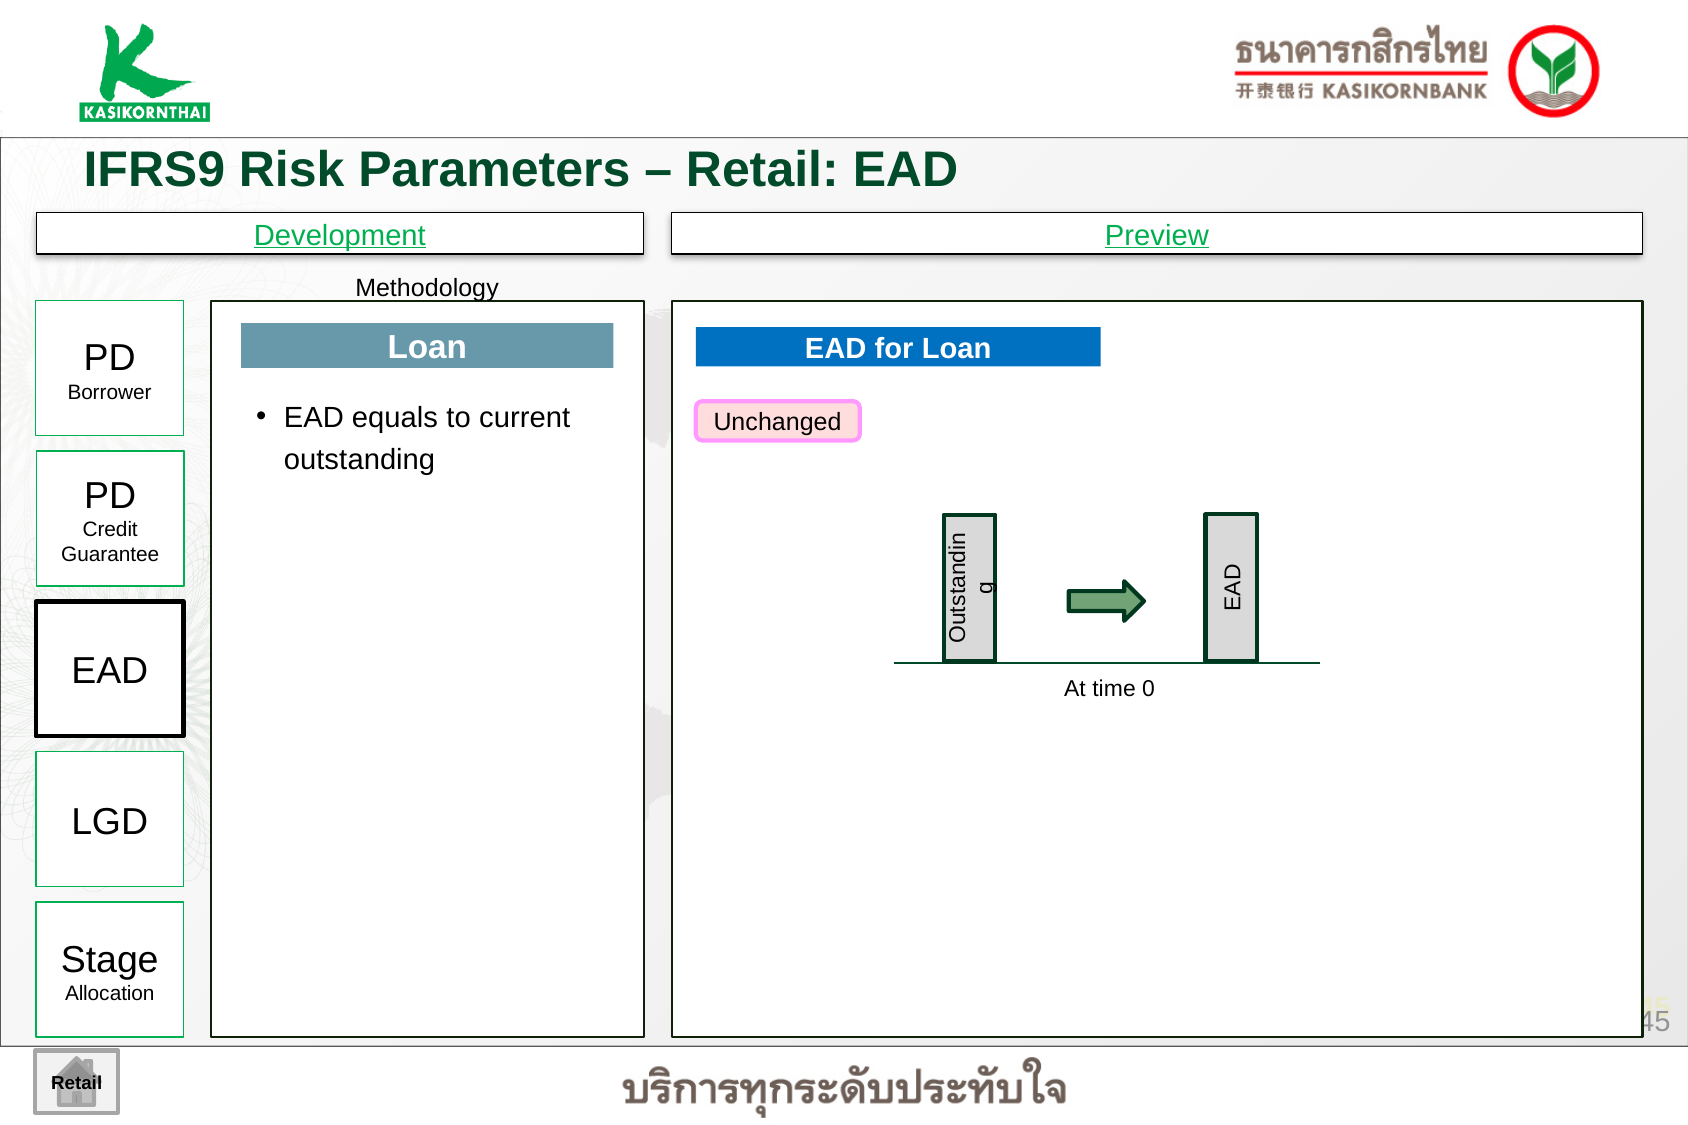

IFRS9 Risk Parameters – Retail: EAD
Development
Preview
Methodology
PD
Borrower

Loan
EAD for Loan
EAD equals to current outstanding
Unchanged
PD
Credit
Guarantee
EAD
Outstanding

EAD
At time 0
LGD
Stage Allocation
Retail